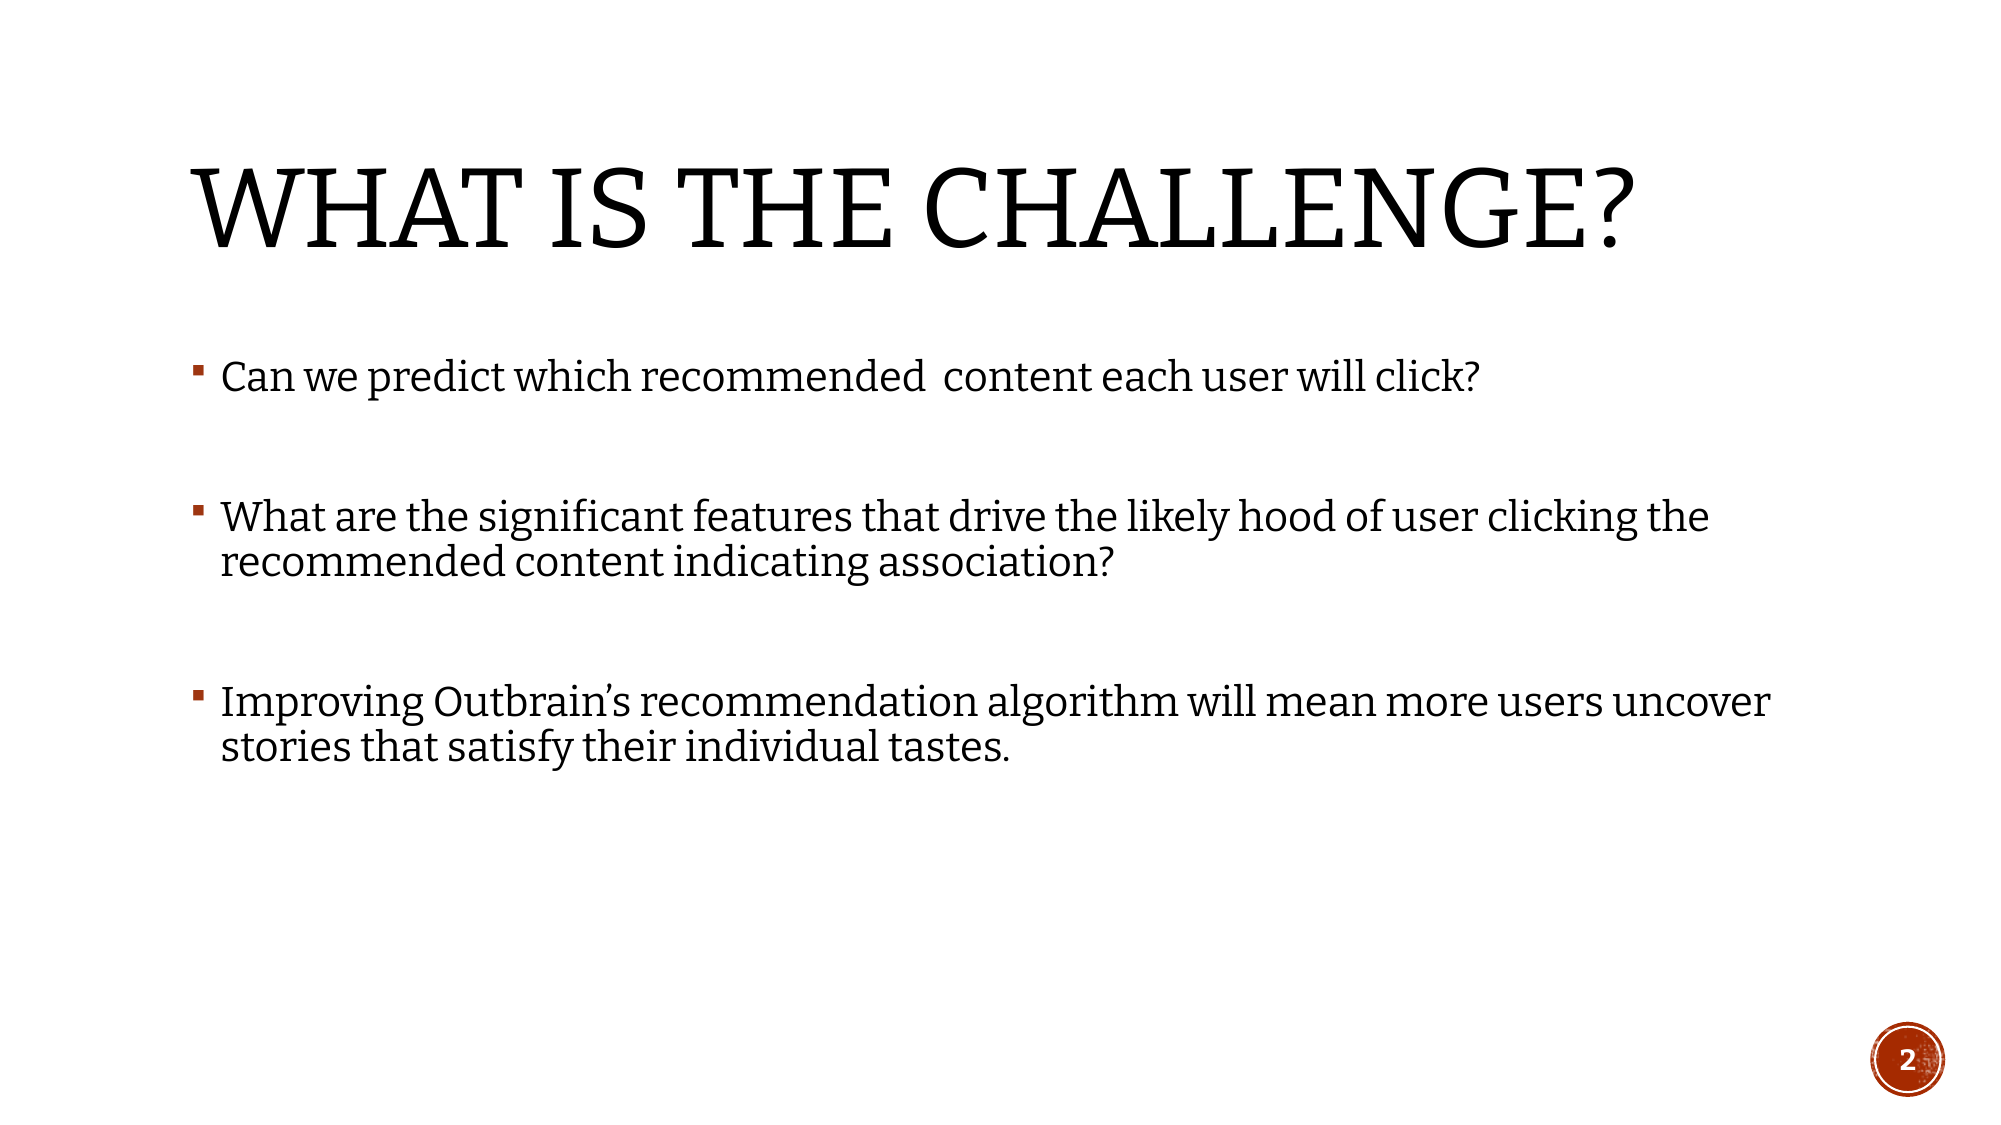

# What is the challenge?
Can we predict which recommended  content each user will click?

What are the significant features that drive the likely hood of user clicking the recommended content indicating association?

Improving Outbrain’s recommendation algorithm will mean more users uncover stories that satisfy their individual tastes.
2